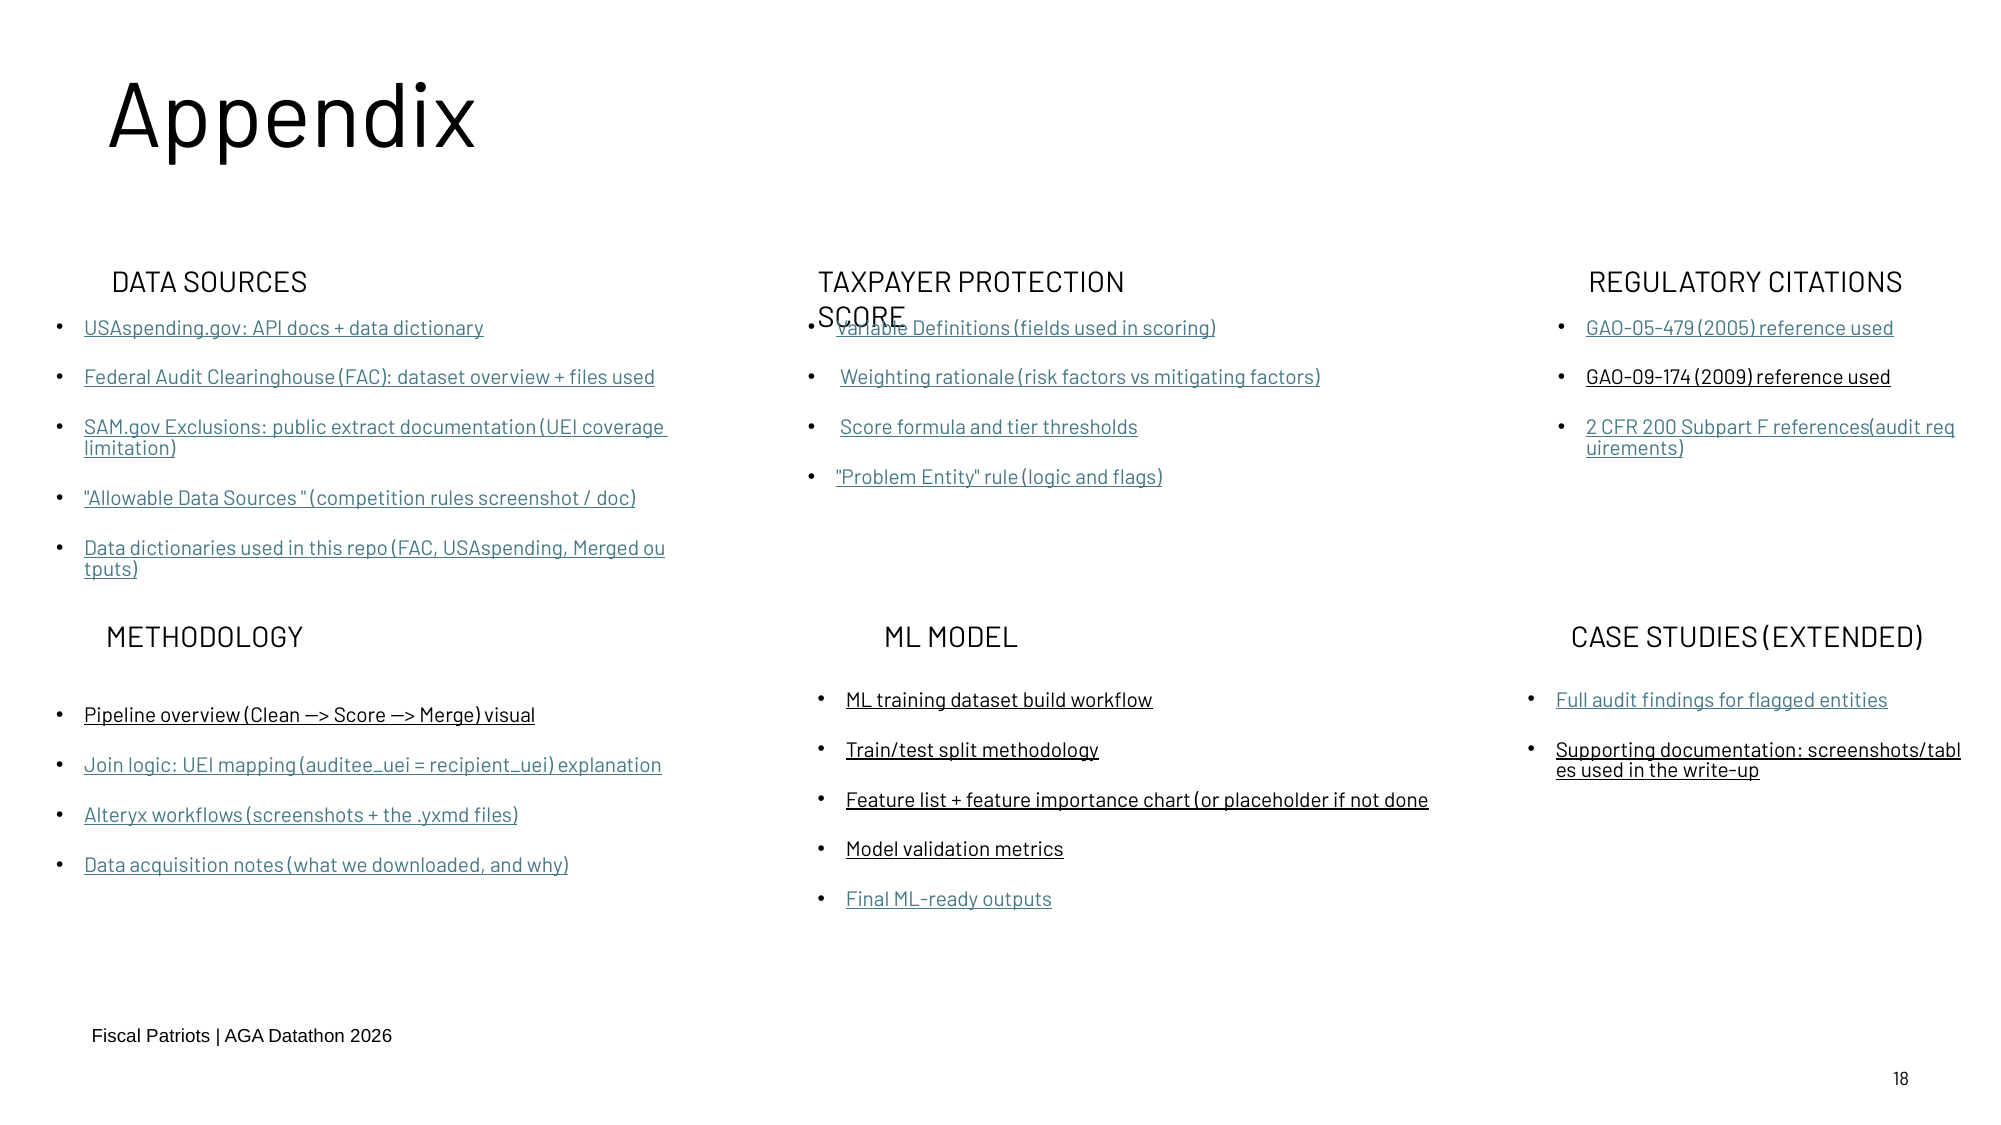

Action needed, need to confirm with Khaled/Pranavi:
ML training dataset build workflow: confirm workflow + artifacts

Train/test split method used
model validation metrics to report and final values

Filenames for "final ml-ready outputs bullet point in ML model section
# Appendix
 DATA SOURCES
TAXPAYER PROTECTION SCORE
REGULATORY CITATIONS
Variable Definitions (fields used in scoring)

 Weighting rationale (risk factors vs mitigating factors)

 Score formula and tier thresholds

"Problem Entity" rule (logic and flags)
GAO-05-479 (2005) reference used

GAO-09-174 (2009) reference used

2 CFR 200 Subpart F references(audit requirements)
USAspending.gov: API docs + data dictionary

Federal Audit Clearinghouse (FAC): dataset overview + files used

SAM.gov Exclusions: public extract documentation (UEI coverage limitation)

"Allowable Data Sources " (competition rules screenshot / doc)

Data dictionaries used in this repo (FAC, USAspending, Merged outputs)

CASE STUDIES (EXTENDED)
METHODOLOGY
ML MODEL
ML training dataset build workflow

Train/test split methodology

Feature list + feature importance chart (or placeholder if not done

Model validation metrics

Final ML-ready outputs
Full audit findings for flagged entities

Supporting documentation: screenshots/tables used in the write-up
Pipeline overview (Clean --> Score --> Merge) visual

Join logic: UEI mapping (auditee_uei = recipient_uei) explanation

Alteryx workflows (screenshots + the .yxmd files)

Data acquisition notes (what we downloaded, and why)

Fiscal Patriots | AGA Datathon 2026